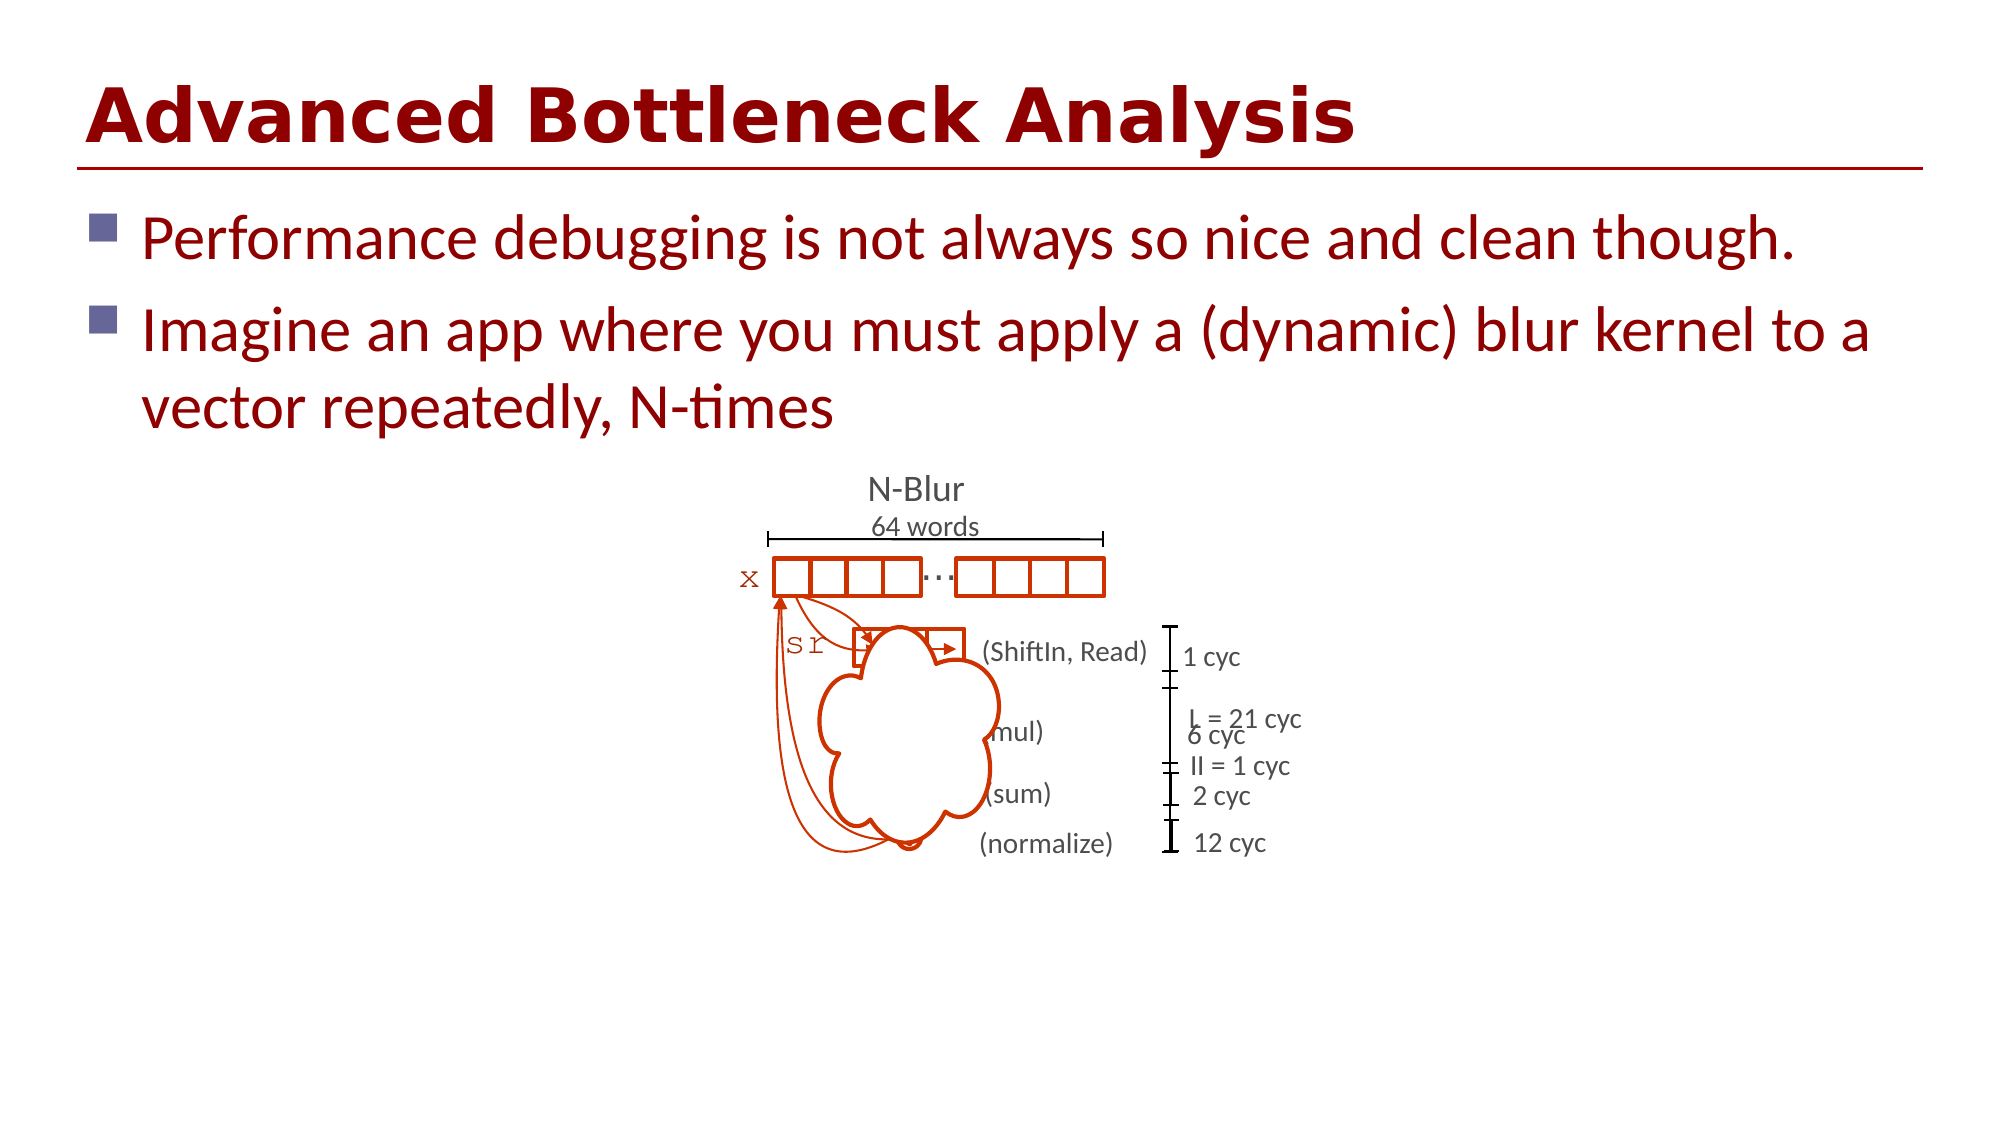

# Advanced Bottleneck Analysis
Performance debugging is not always so nice and clean though.
Imagine an app where you must apply a (dynamic) blur kernel to a vector repeatedly, N-times
N-Blur
64 words

…
x

sr
(ShiftIn, Read)

1 cyc

k0
k1
k2

L = 21 cyc

 (mul)
6 cyc

II = 1 cyc

 (sum)
2 cyc
D

12 cyc
 (normalize)

94